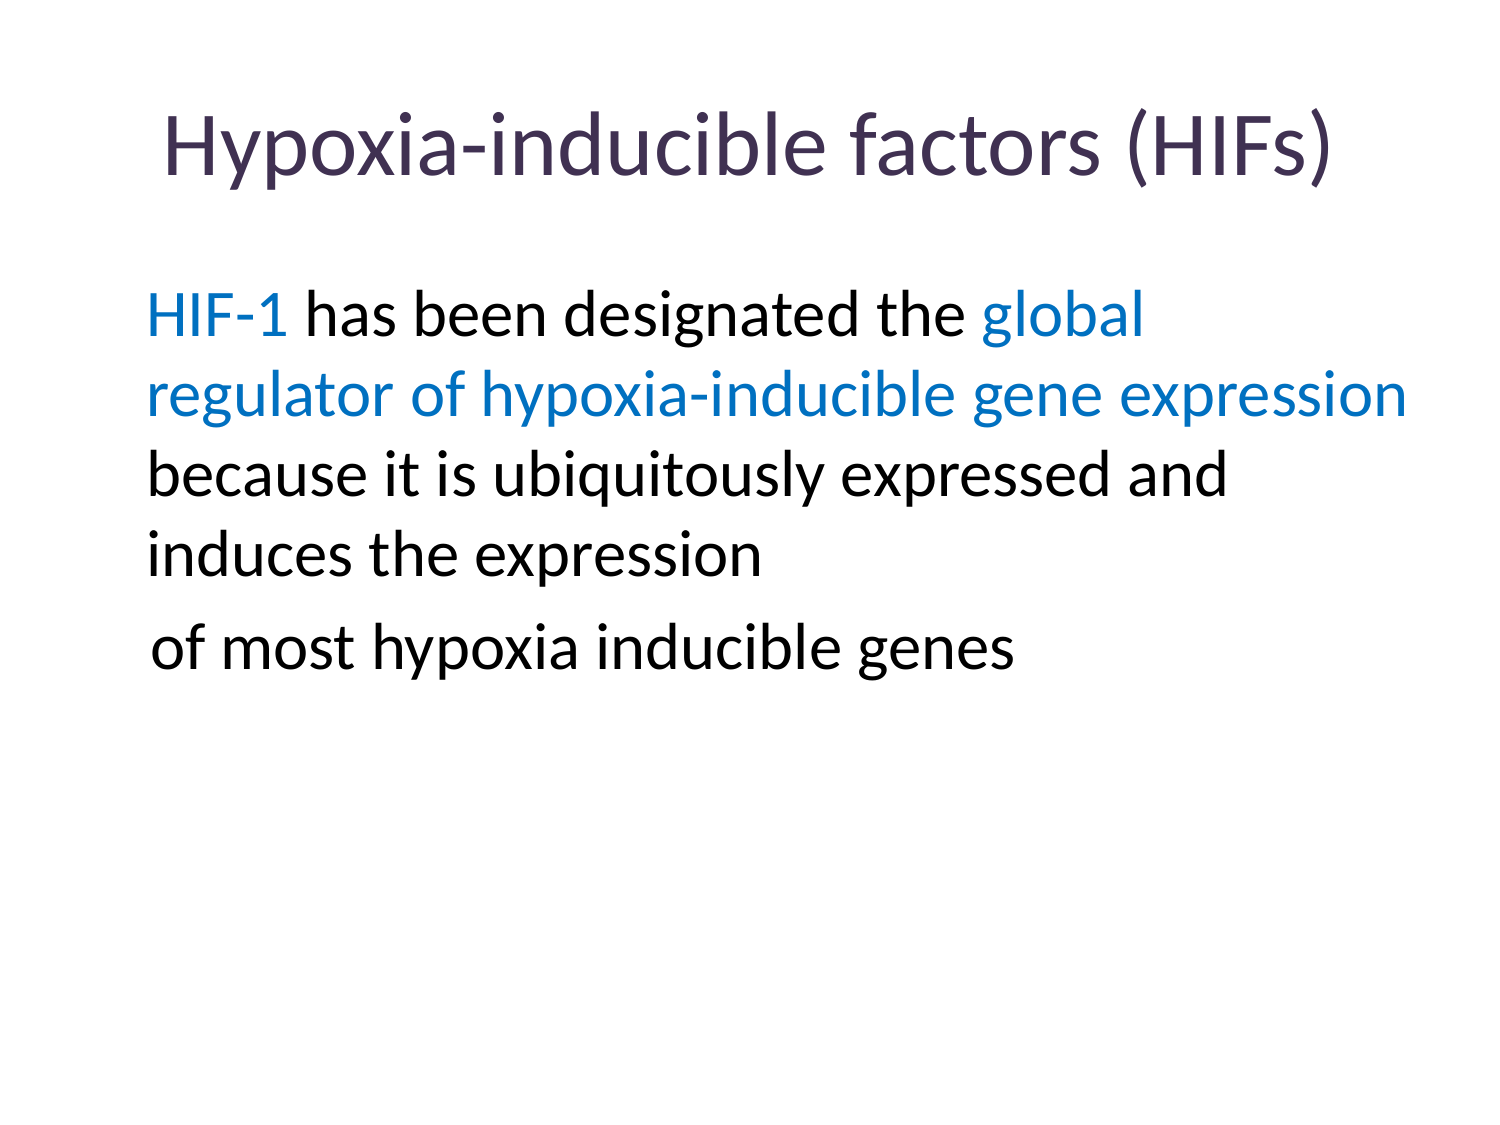

# Hypoxia-inducible factors (HIFs)
	HIF-1 has been designated the global regulator of hypoxia-inducible gene expression because it is ubiquitously expressed and induces the expression
    of most hypoxia inducible genes